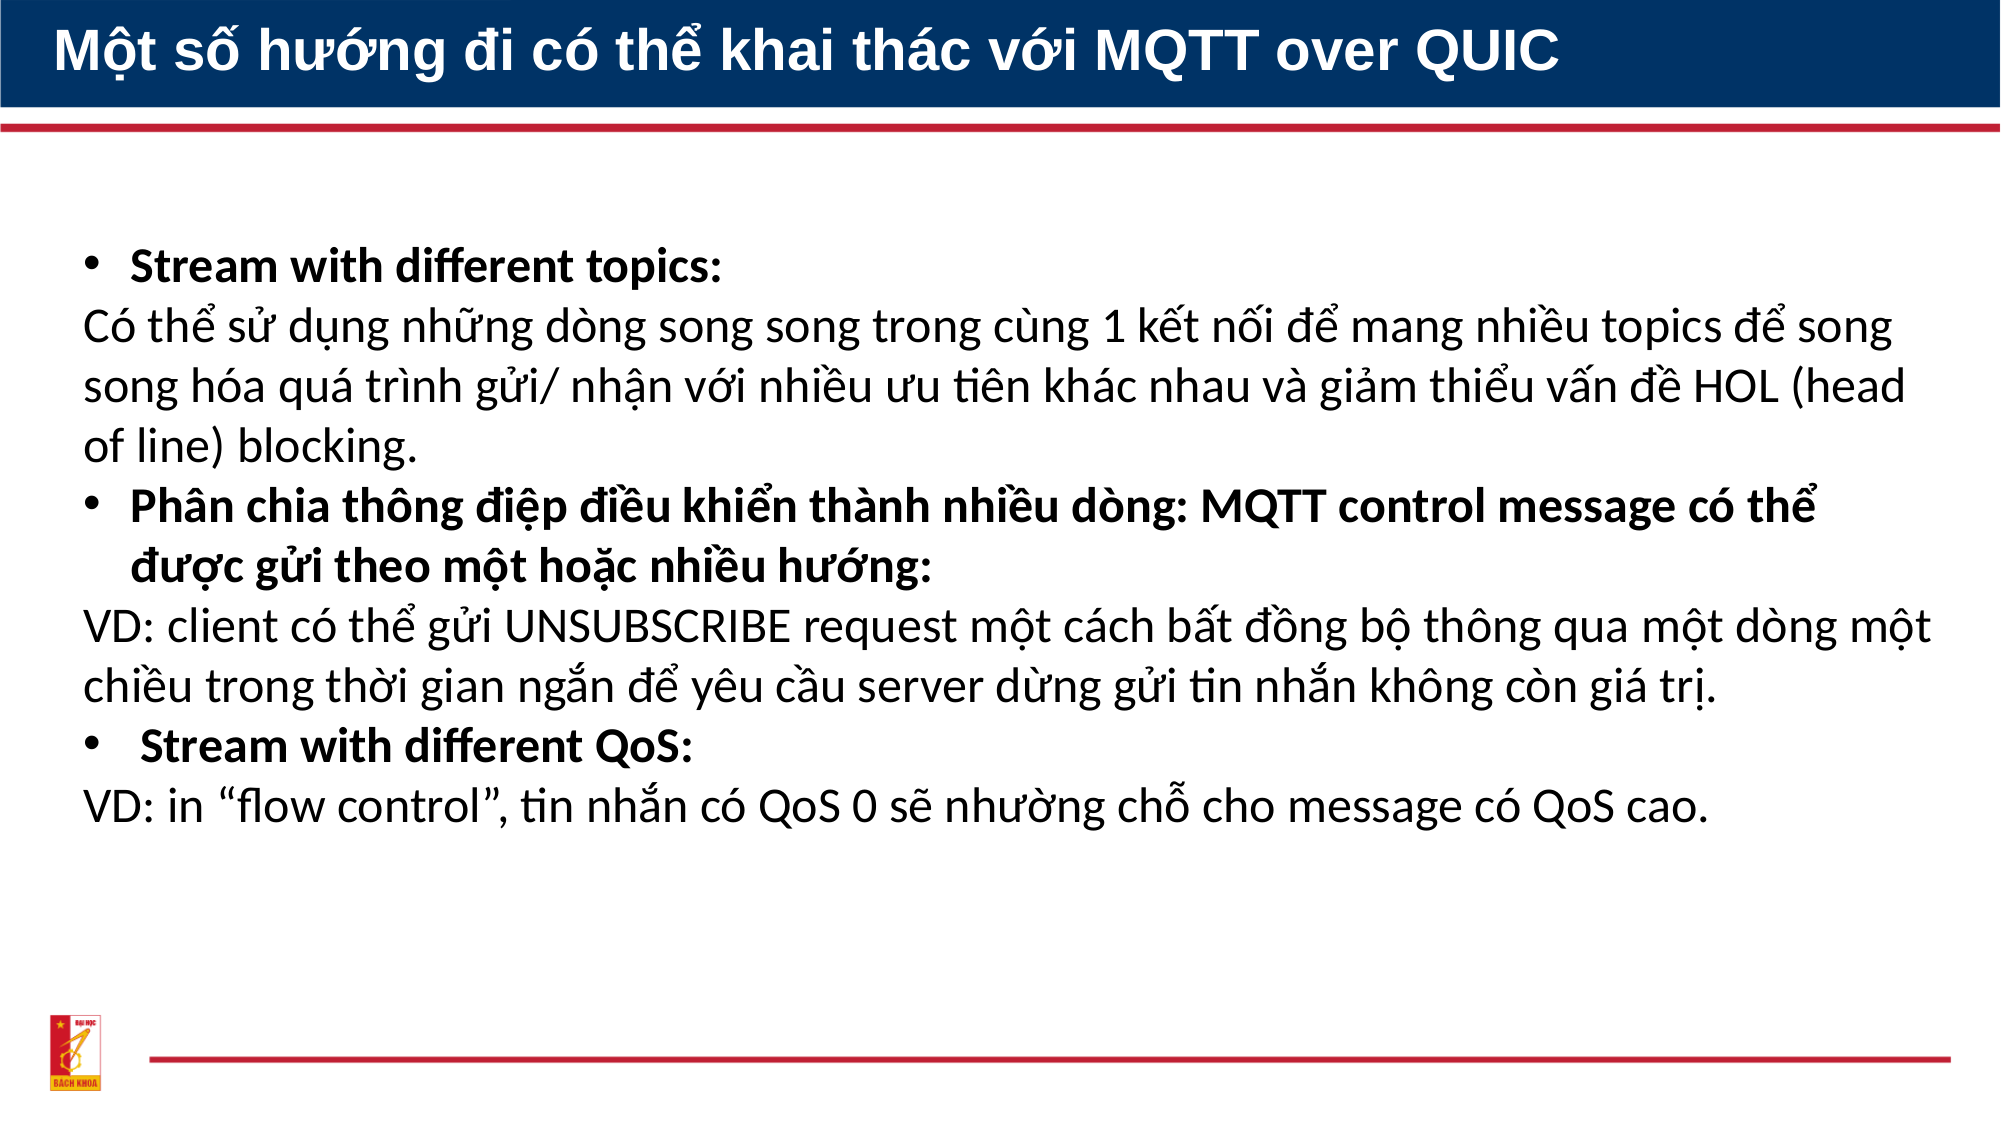

Một số hướng đi có thể khai thác với MQTT over QUIC
Stream with different topics:
Có thể sử dụng những dòng song song trong cùng 1 kết nối để mang nhiều topics để song song hóa quá trình gửi/ nhận với nhiều ưu tiên khác nhau và giảm thiểu vấn đề HOL (head of line) blocking.
Phân chia thông điệp điều khiển thành nhiều dòng: MQTT control message có thể được gửi theo một hoặc nhiều hướng:
VD: client có thể gửi UNSUBSCRIBE request một cách bất đồng bộ thông qua một dòng một chiều trong thời gian ngắn để yêu cầu server dừng gửi tin nhắn không còn giá trị.
Stream with different QoS:
VD: in “flow control”, tin nhắn có QoS 0 sẽ nhường chỗ cho message có QoS cao.